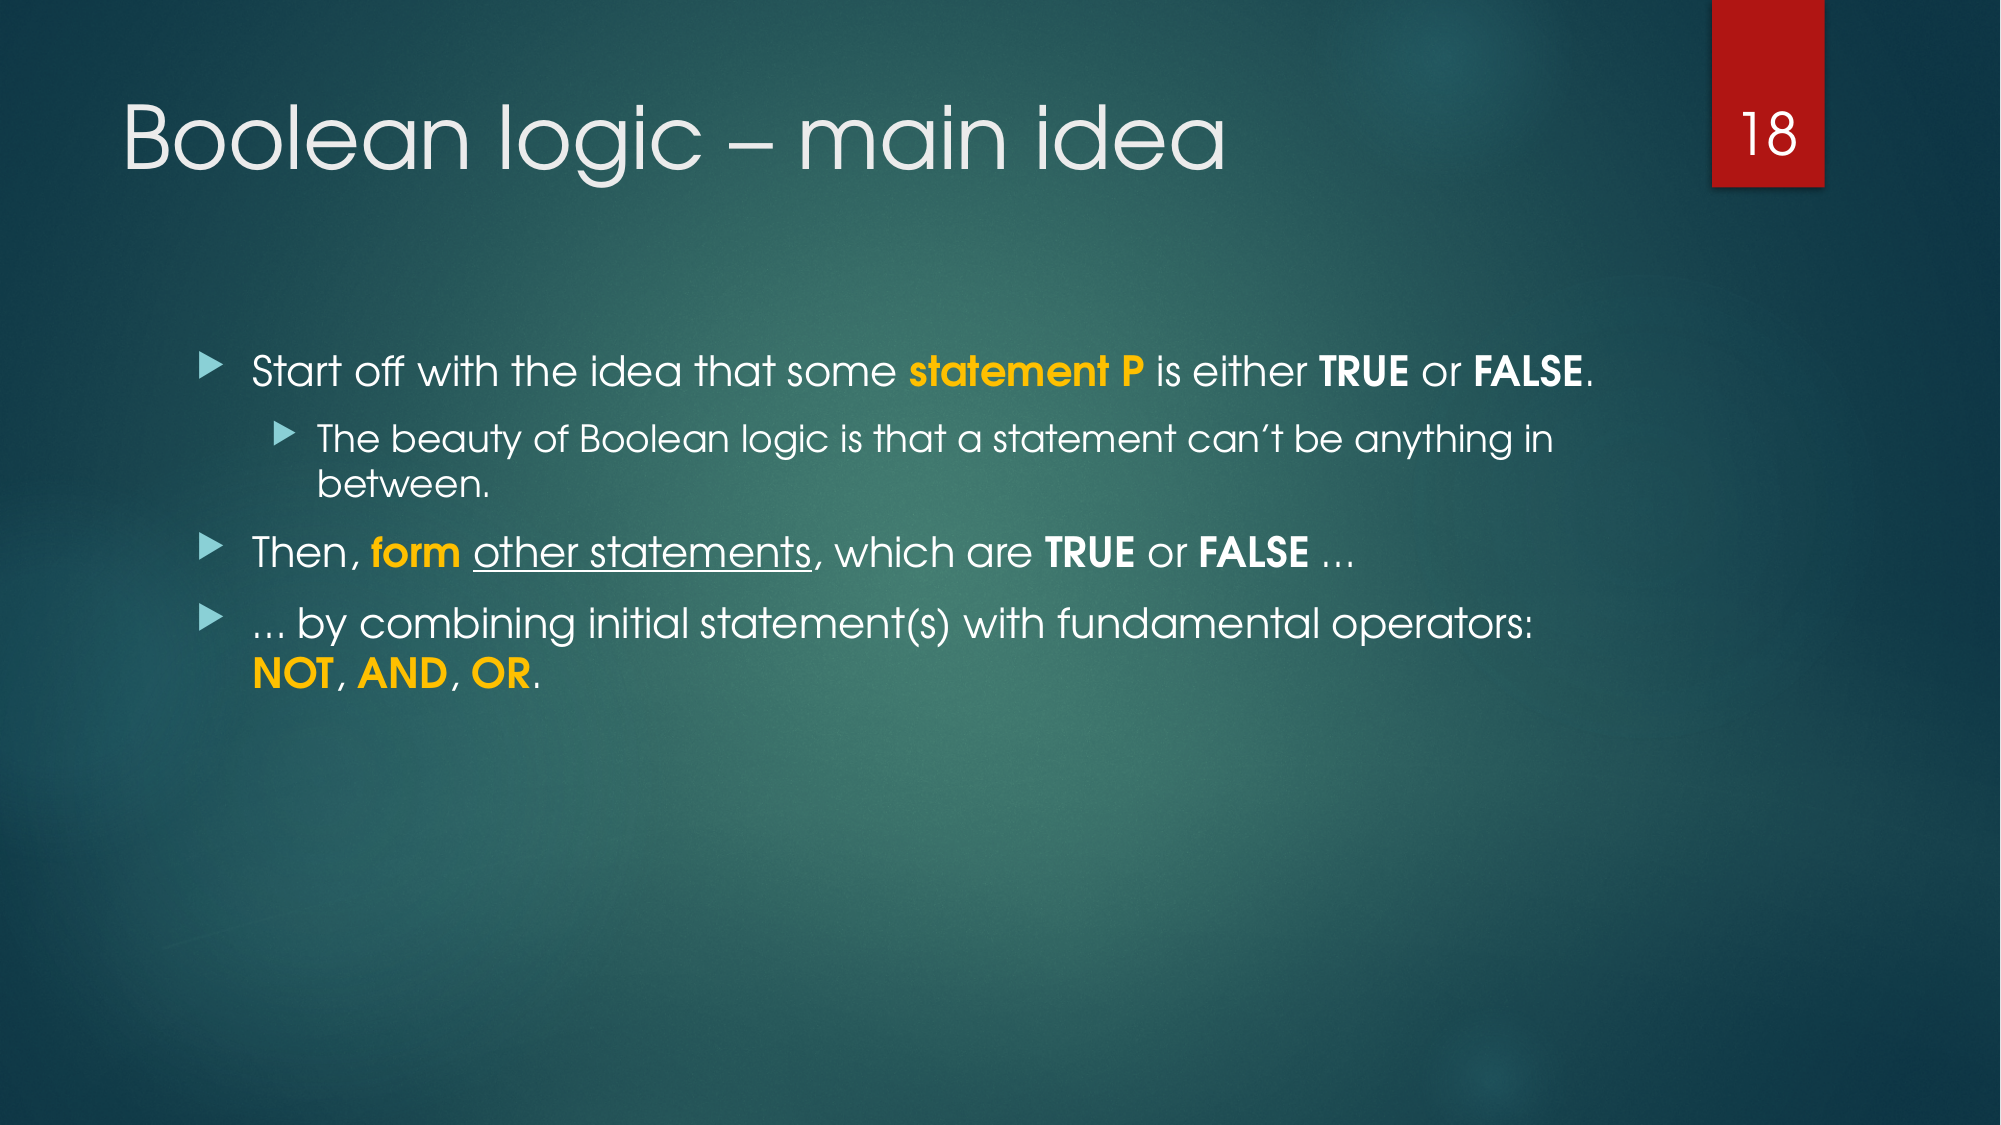

18
# Boolean logic – main idea
Start off with the idea that some statement P is either TRUE or FALSE.
The beauty of Boolean logic is that a statement can’t be anything in between.
Then, form other statements, which are TRUE or FALSE …
… by combining initial statement(s) with fundamental operators: NOT, AND, OR.